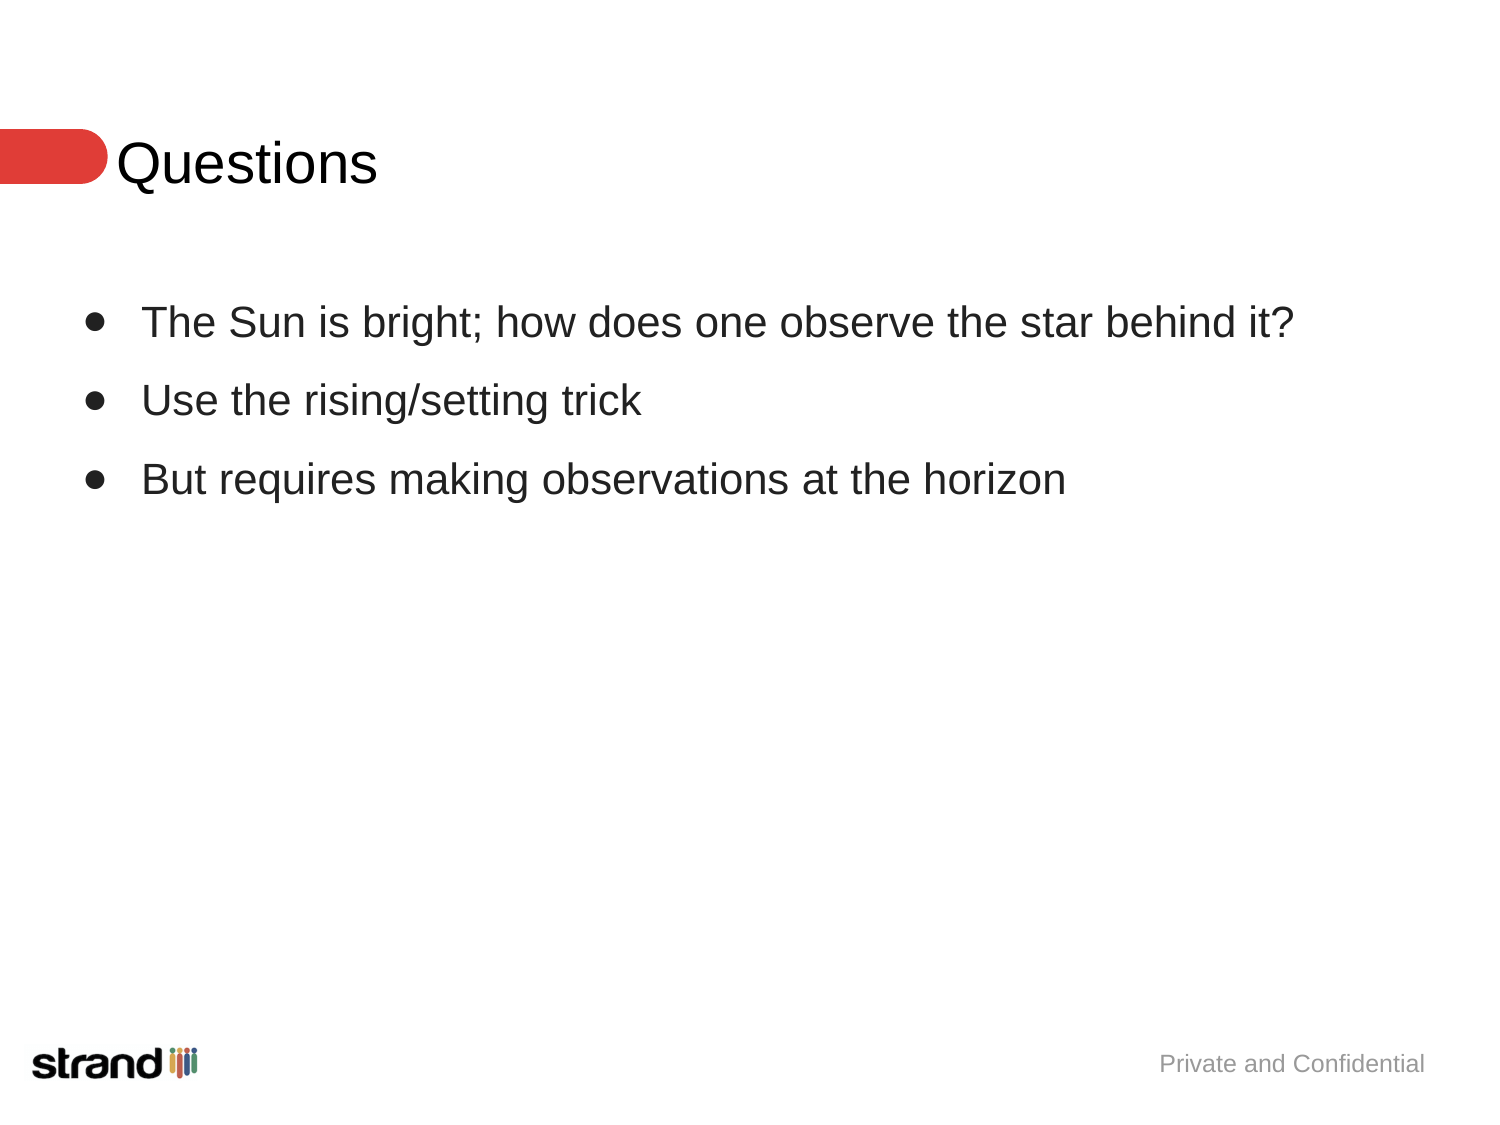

# Questions
The Sun is bright; how does one observe the star behind it?
Use the rising/setting trick
But requires making observations at the horizon